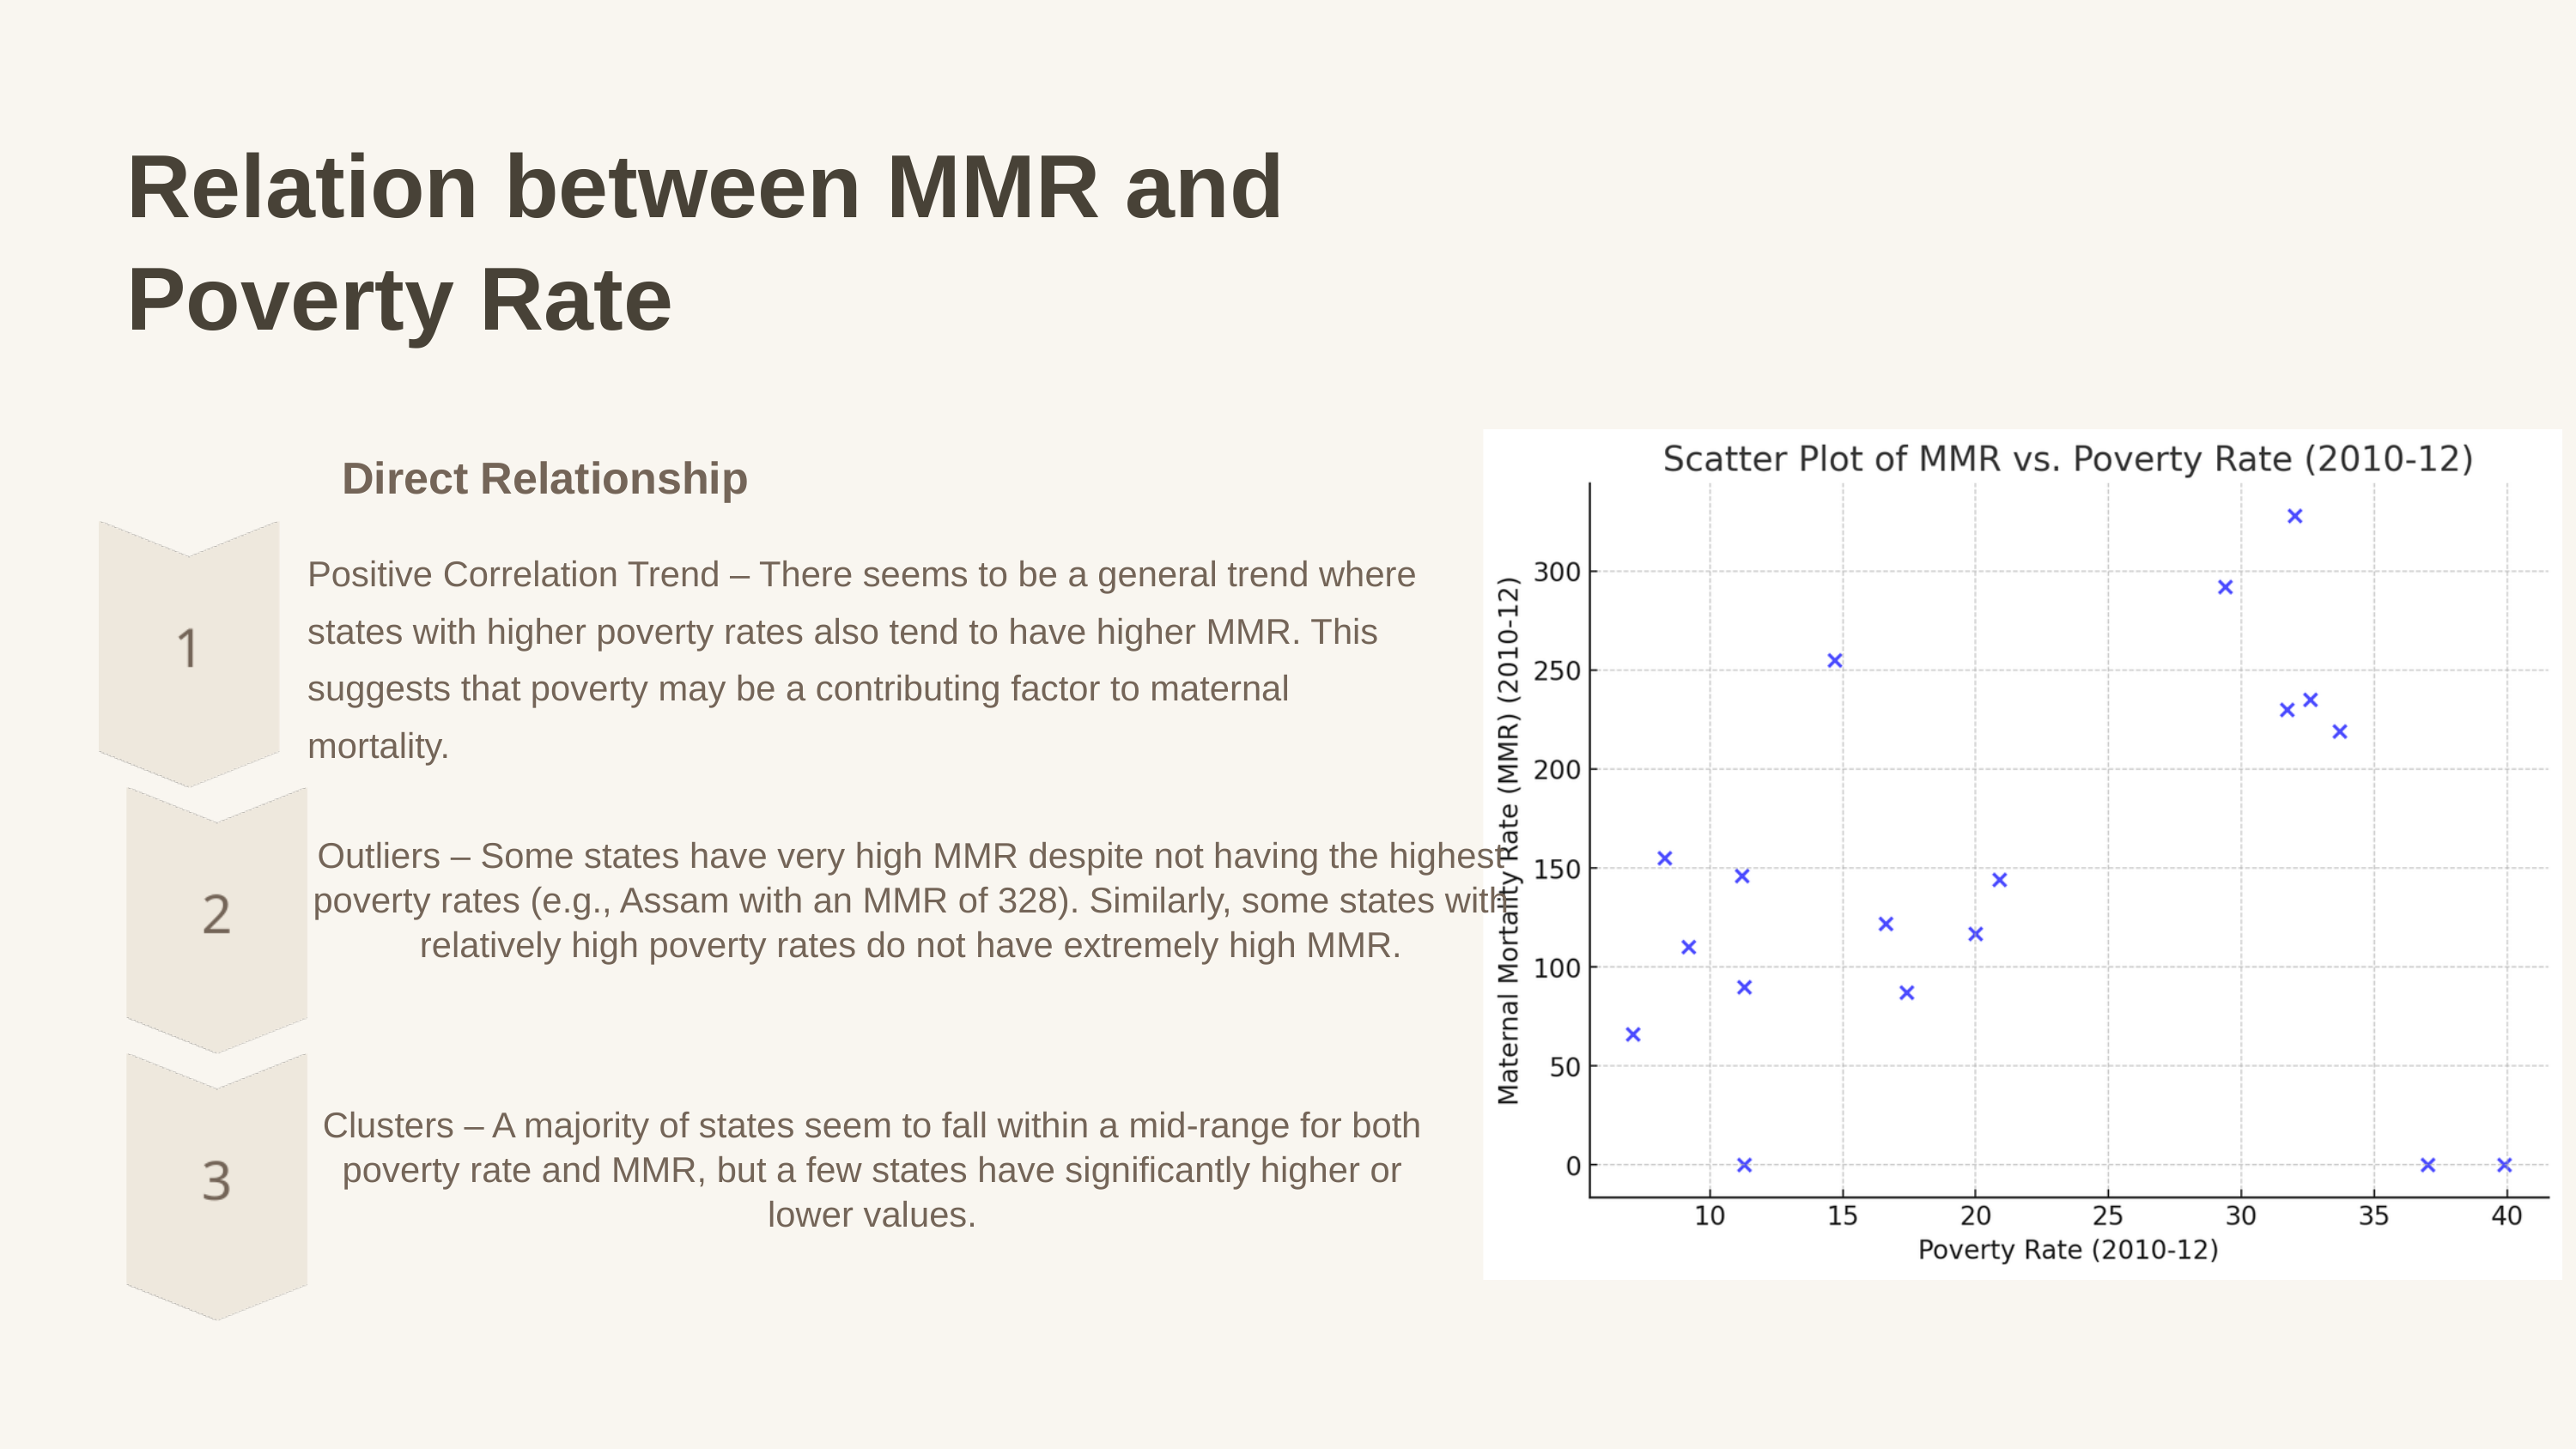

Relation between MMR and Poverty Rate

Direct Relationship

Positive Correlation Trend – There seems to be a general trend where states with higher poverty rates also tend to have higher MMR. This suggests that poverty may be a contributing factor to maternal mortality.

Outliers – Some states have very high MMR despite not having the highest poverty rates (e.g., Assam with an MMR of 328). Similarly, some states with relatively high poverty rates do not have extremely high MMR.

Clusters – A majority of states seem to fall within a mid-range for both poverty rate and MMR, but a few states have significantly higher or lower values.